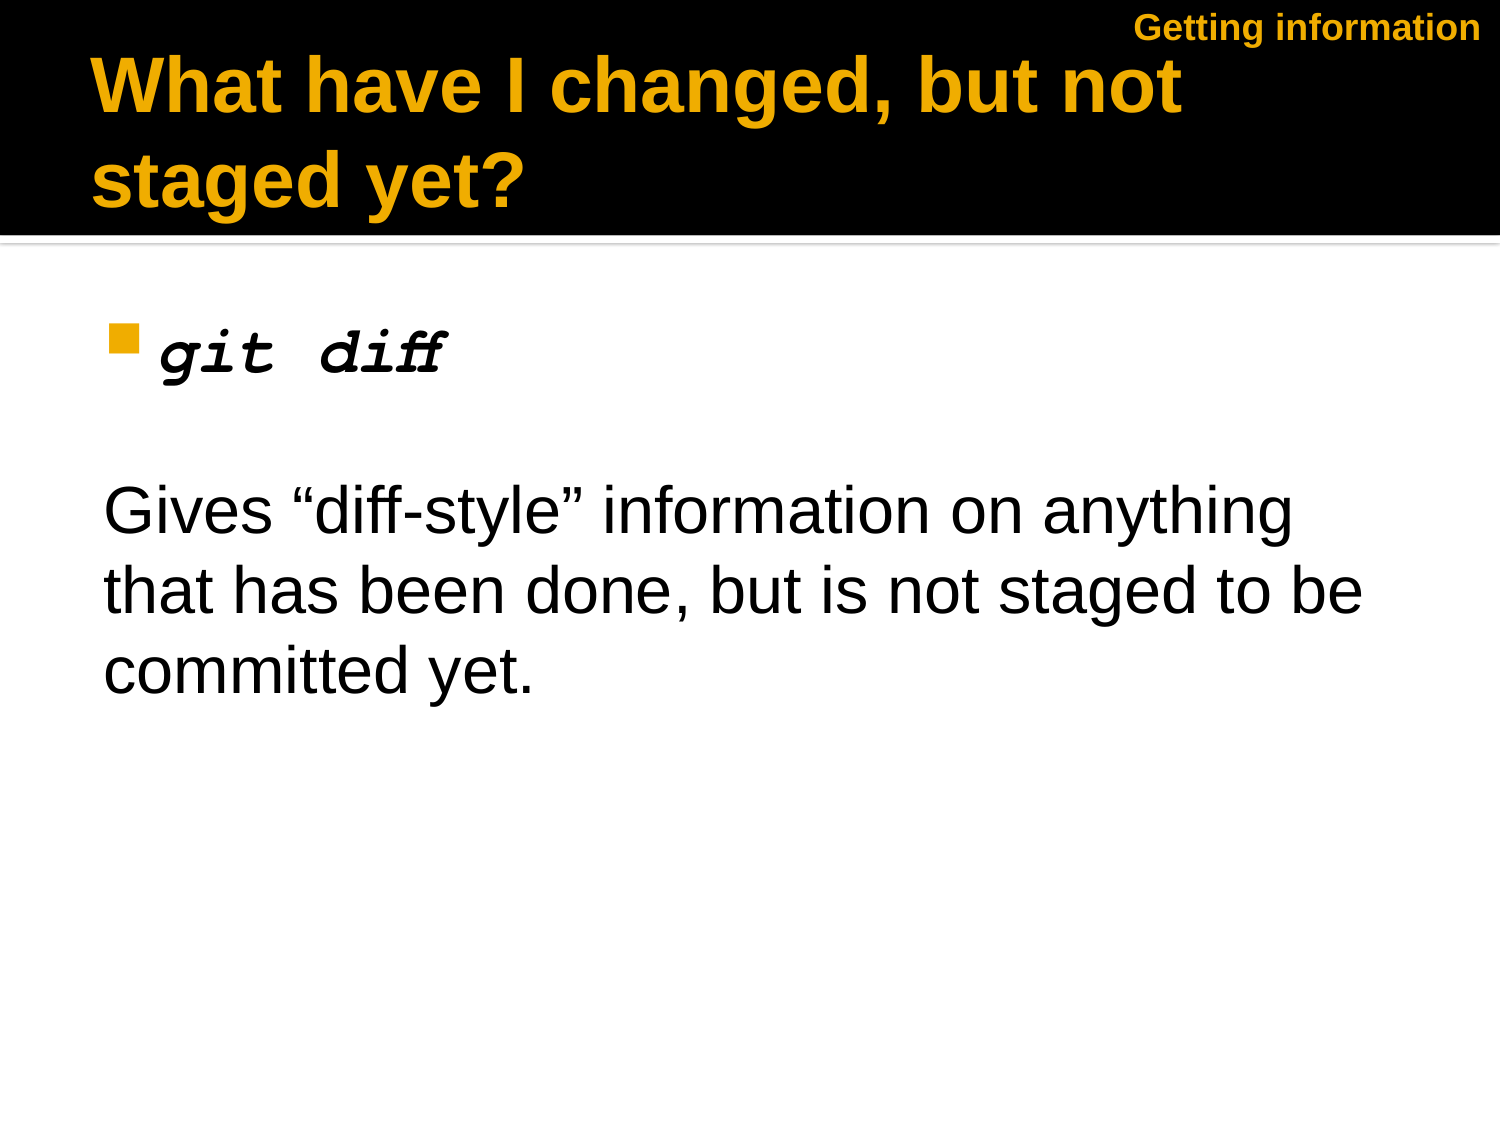

Getting information
# What have I changed, but not staged yet?
git diff

Gives “diff-style” information on anything that has been done, but is not staged to be committed yet.